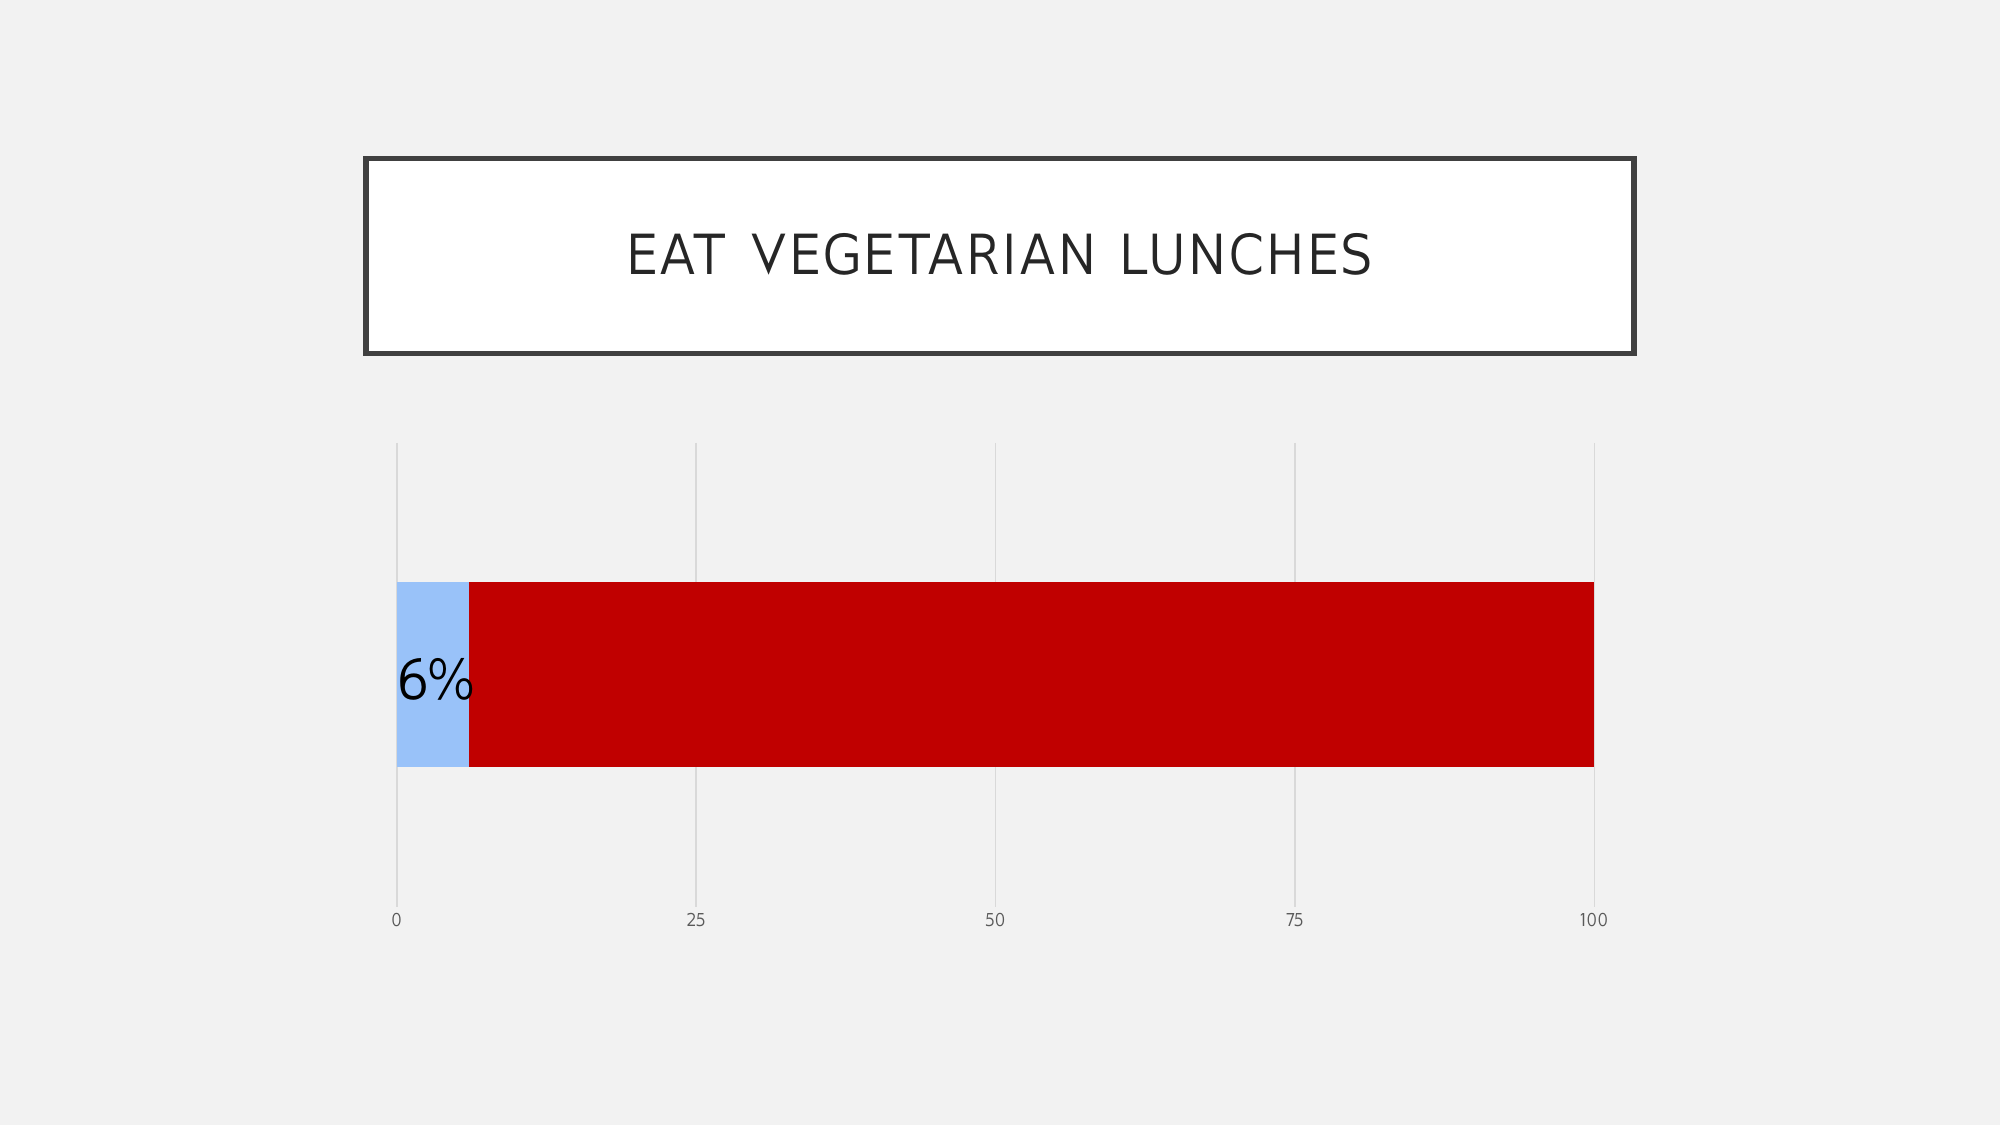

# Eat Vegetarian lunches

### Chart

| Category |  |  |
|---|---|---|
6%